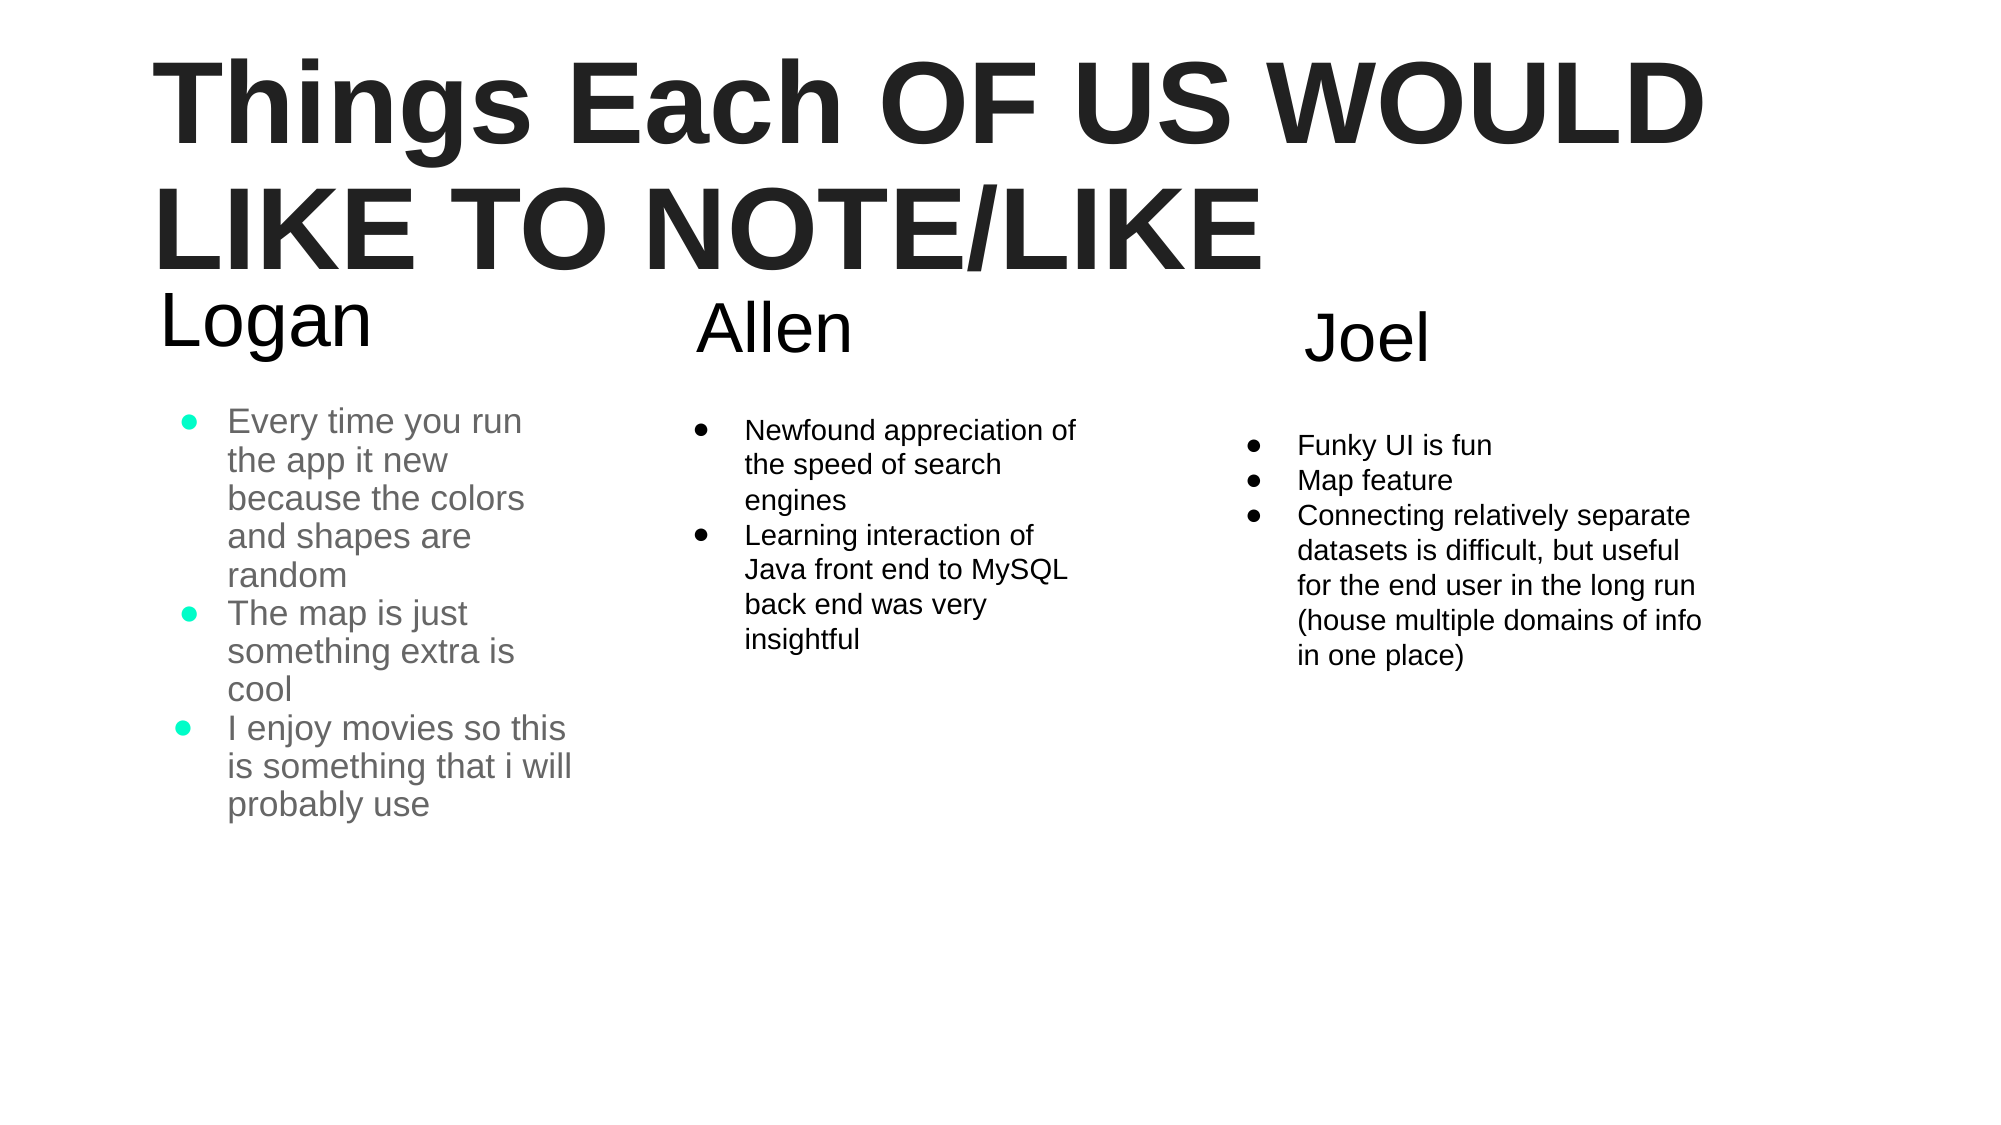

# Things Each OF US WOULD LIKE TO NOTE/LIKE
Logan
Allen
Joel
Every time you run the app it new because the colors and shapes are random
The map is just something extra is cool
I enjoy movies so this is something that i will probably use
Newfound appreciation of the speed of search engines
Learning interaction of Java front end to MySQL back end was very insightful
Funky UI is fun
Map feature
Connecting relatively separate datasets is difficult, but useful for the end user in the long run (house multiple domains of info in one place)